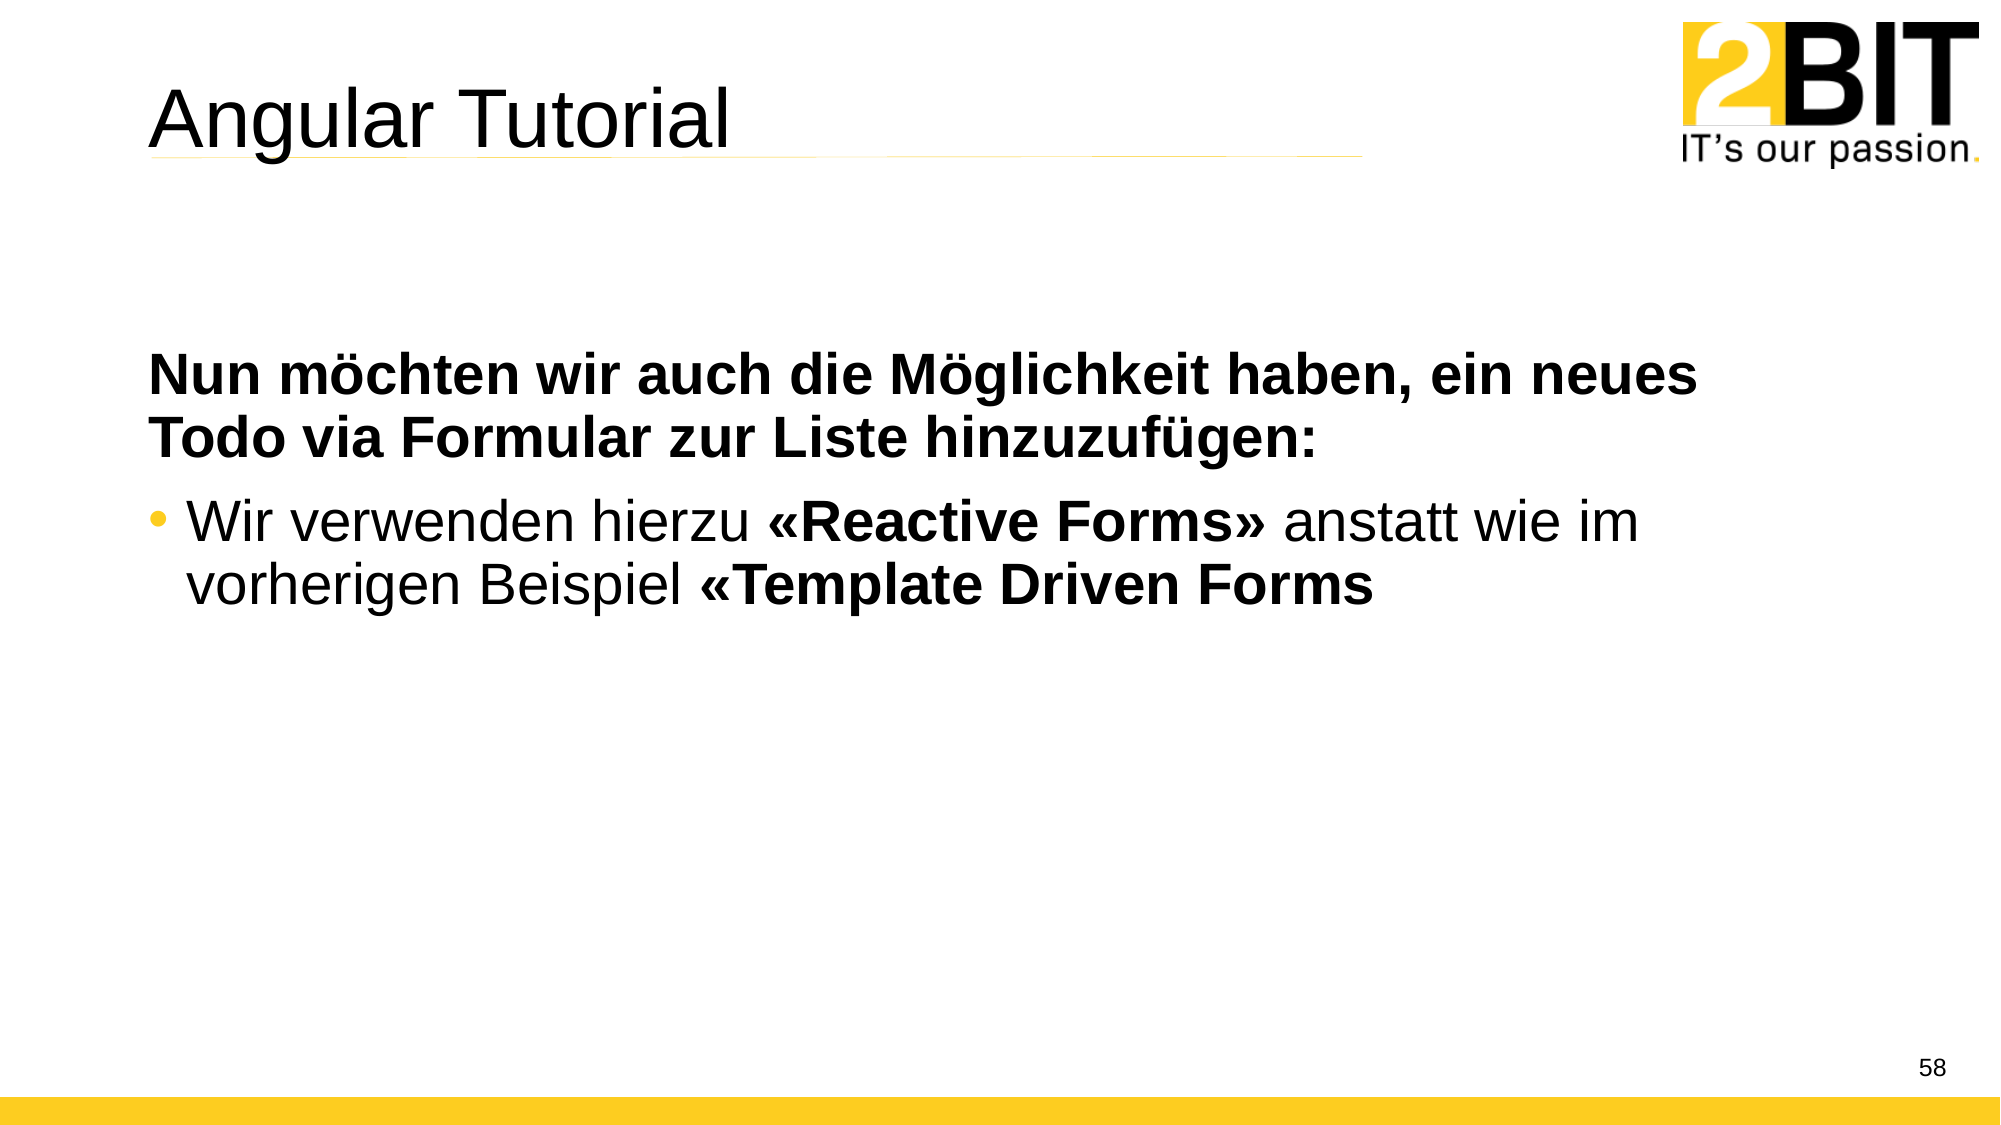

# Angular Tutorial
Nun möchten wir auch die Möglichkeit haben, ein neues Todo via Formular zur Liste hinzuzufügen:
Wir verwenden hierzu «Reactive Forms» anstatt wie im vorherigen Beispiel «Template Driven Forms